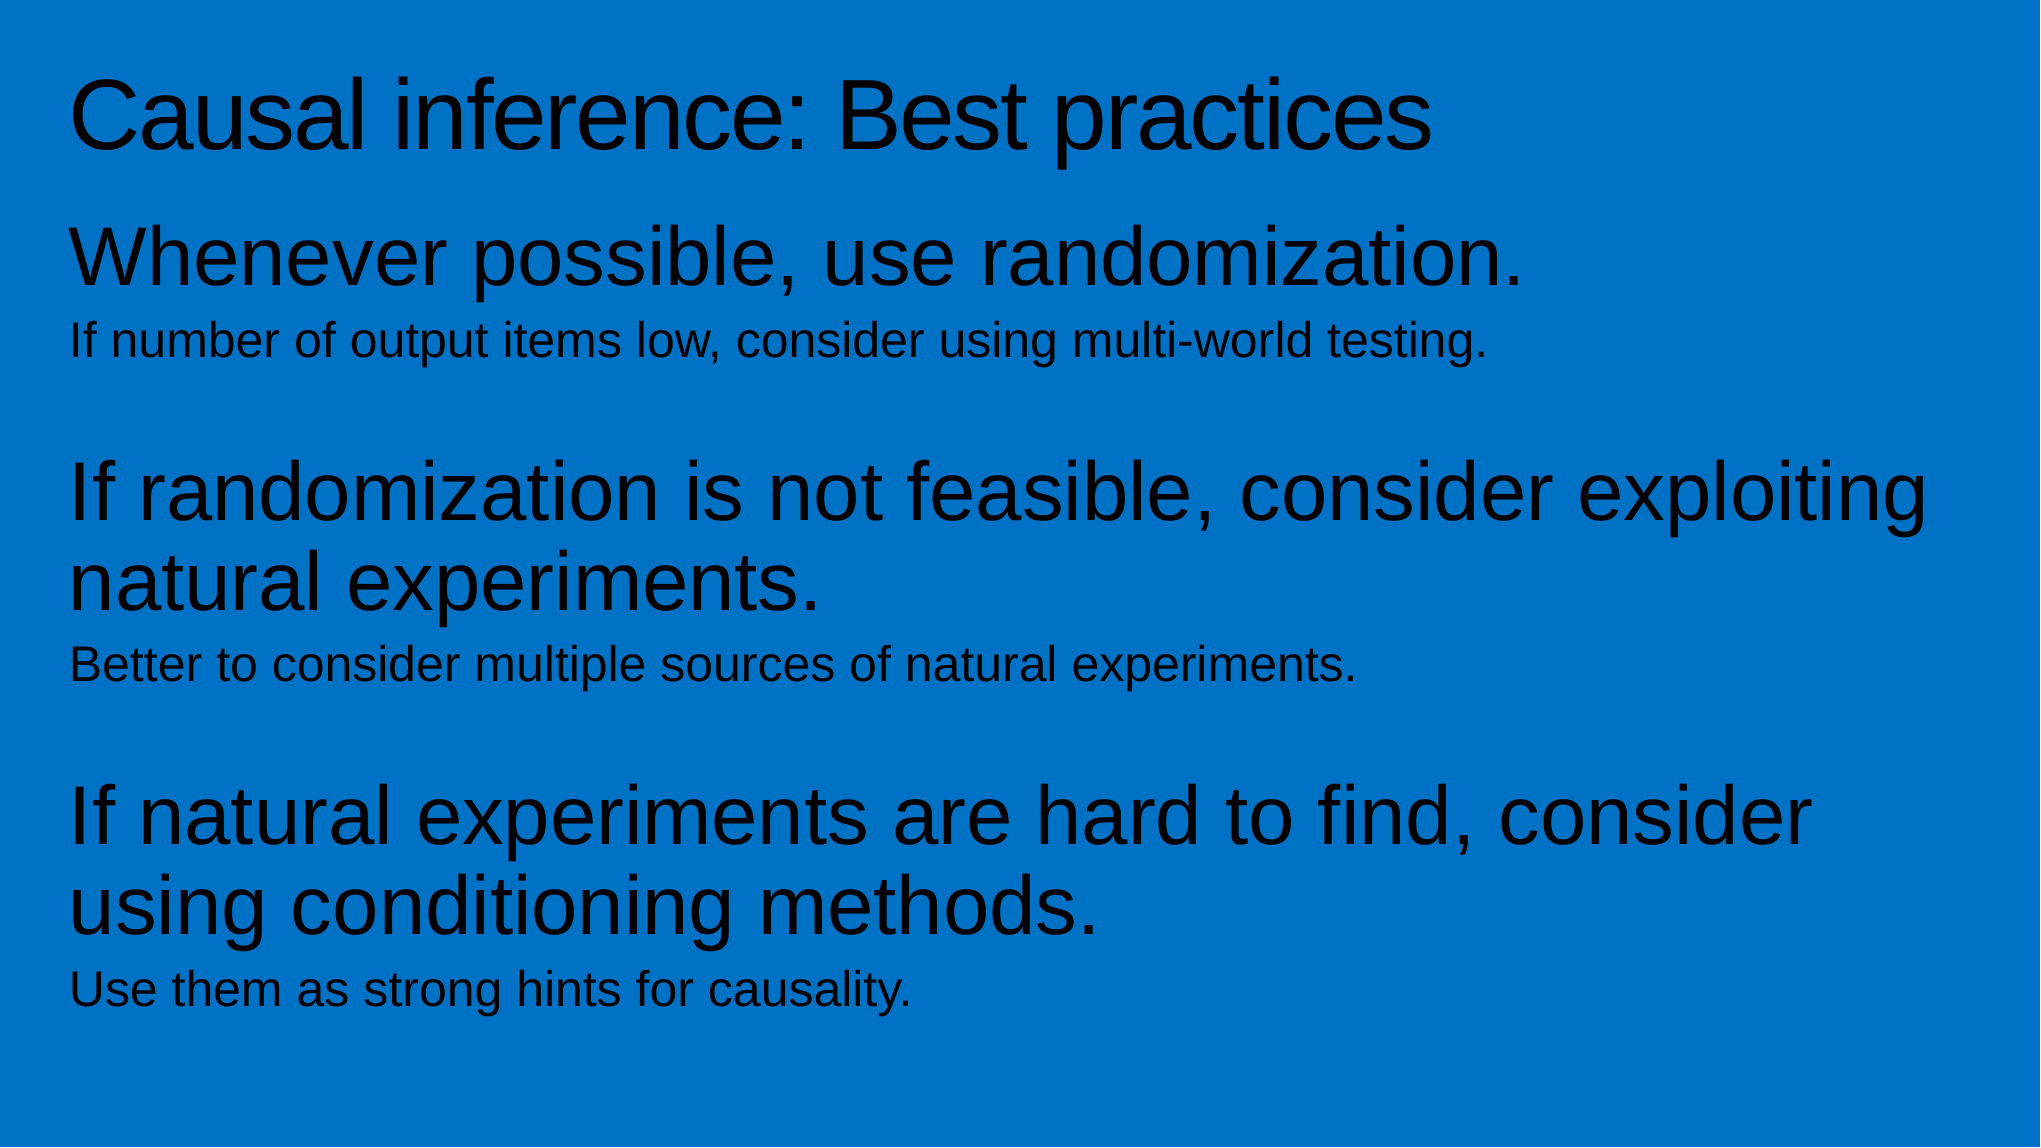

# Causal inference: Best practices
Whenever possible, use randomization.
If number of output items low, consider using multi-world testing.

If randomization is not feasible, consider exploiting natural experiments.
Better to consider multiple sources of natural experiments.

If natural experiments are hard to find, consider using conditioning methods.
Use them as strong hints for causality.